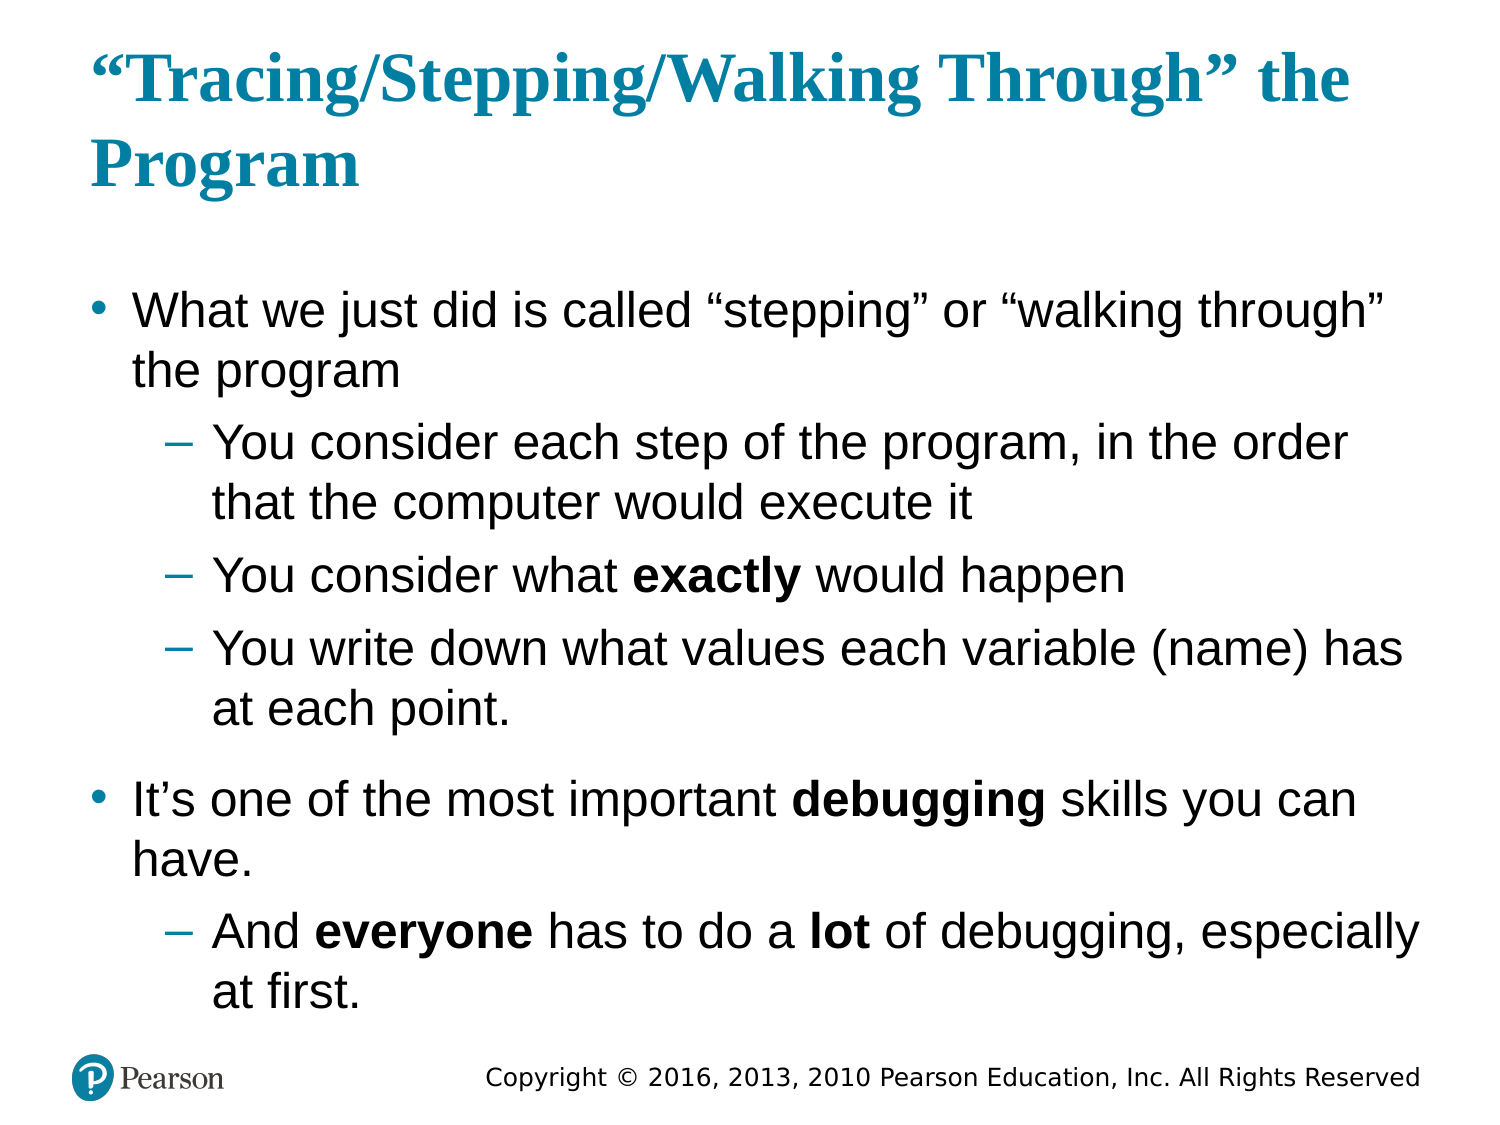

# “Tracing/Stepping/Walking Through” the Program
What we just did is called “stepping” or “walking through” the program
You consider each step of the program, in the order that the computer would execute it
You consider what exactly would happen
You write down what values each variable (name) has at each point.
It’s one of the most important debugging skills you can have.
And everyone has to do a lot of debugging, especially at first.